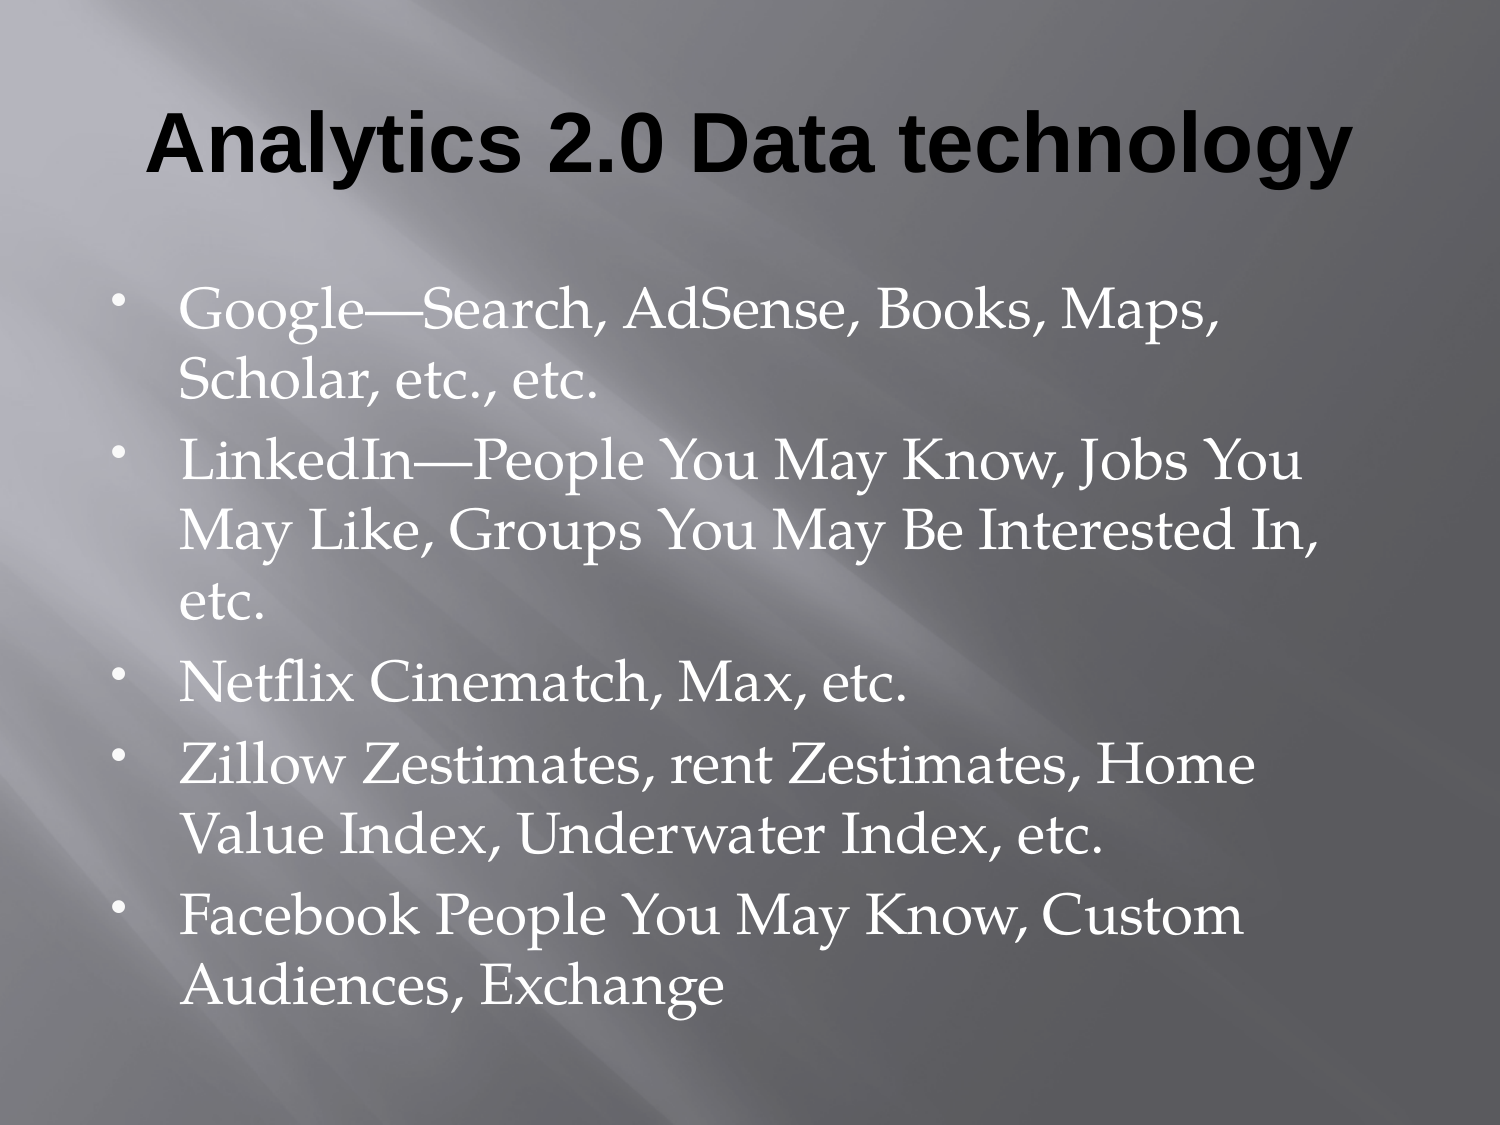

# Analytics 2.0 Data technology
Google—Search, AdSense, Books, Maps, Scholar, etc., etc.
LinkedIn—People You May Know, Jobs You May Like, Groups You May Be Interested In, etc.
Netflix Cinematch, Max, etc.
Zillow Zestimates, rent Zestimates, Home Value Index, Underwater Index, etc.
Facebook People You May Know, Custom Audiences, Exchange